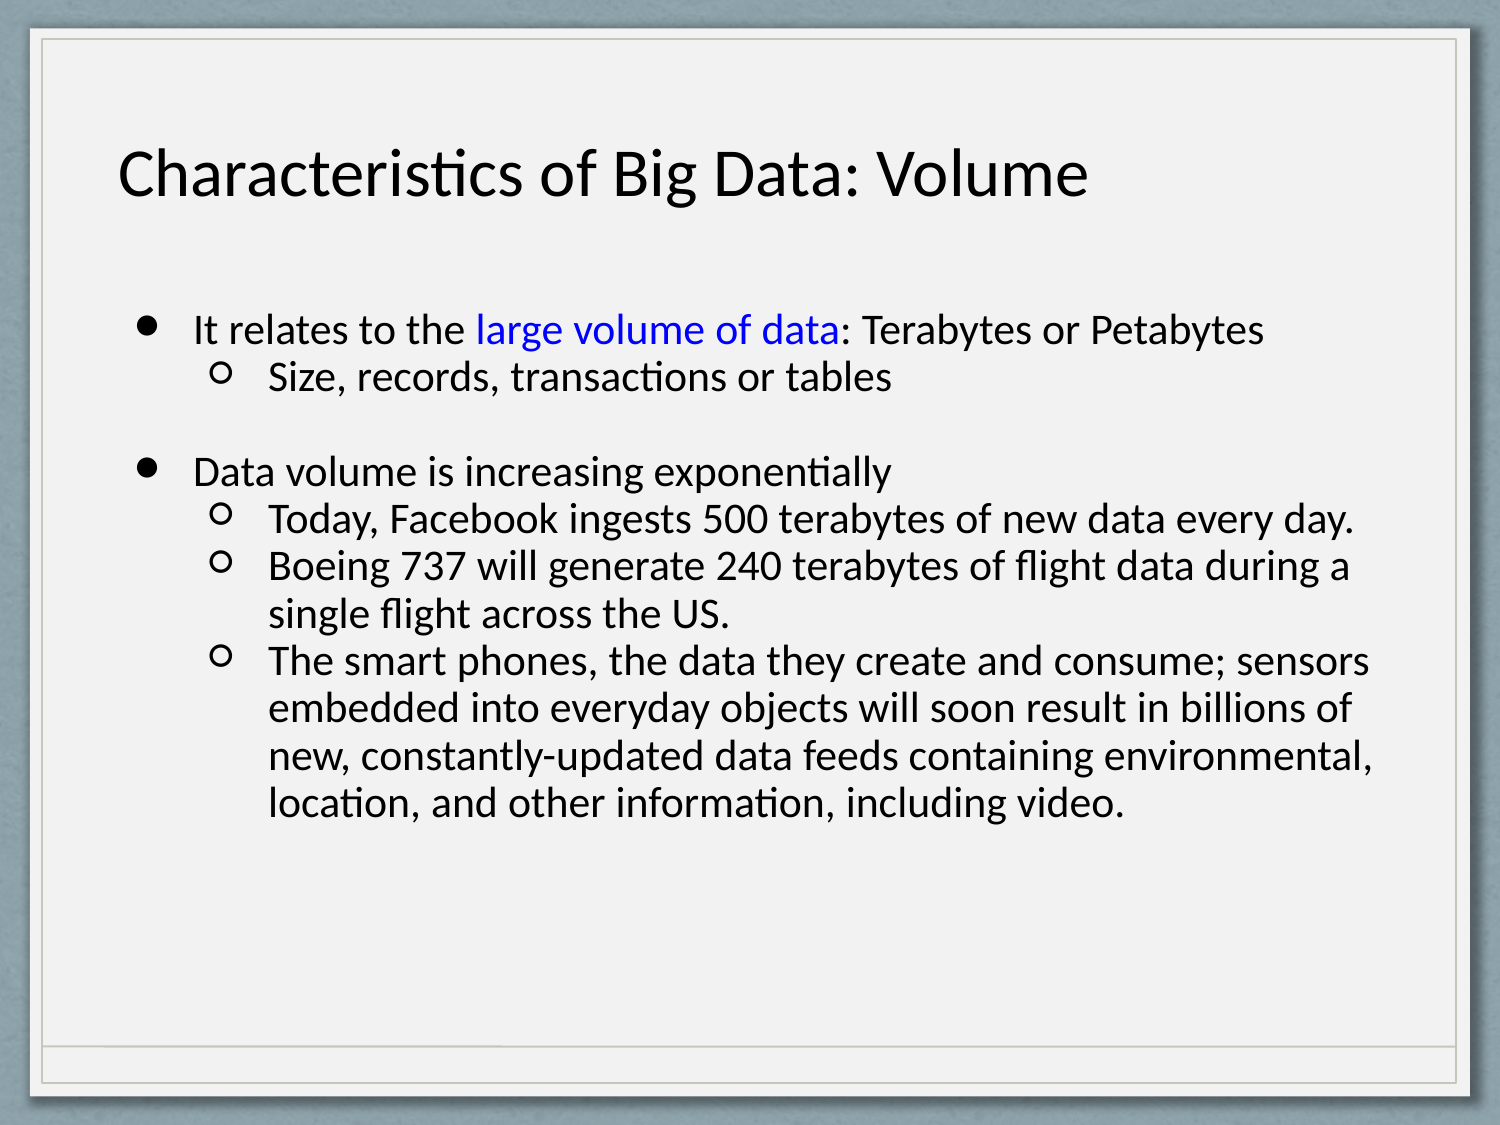

Characteristics of Big Data: Volume
It relates to the large volume of data: Terabytes or Petabytes
Size, records, transactions or tables

Data volume is increasing exponentially
Today, Facebook ingests 500 terabytes of new data every day.
Boeing 737 will generate 240 terabytes of flight data during a single flight across the US.
The smart phones, the data they create and consume; sensors embedded into everyday objects will soon result in billions of new, constantly-updated data feeds containing environmental, location, and other information, including video.